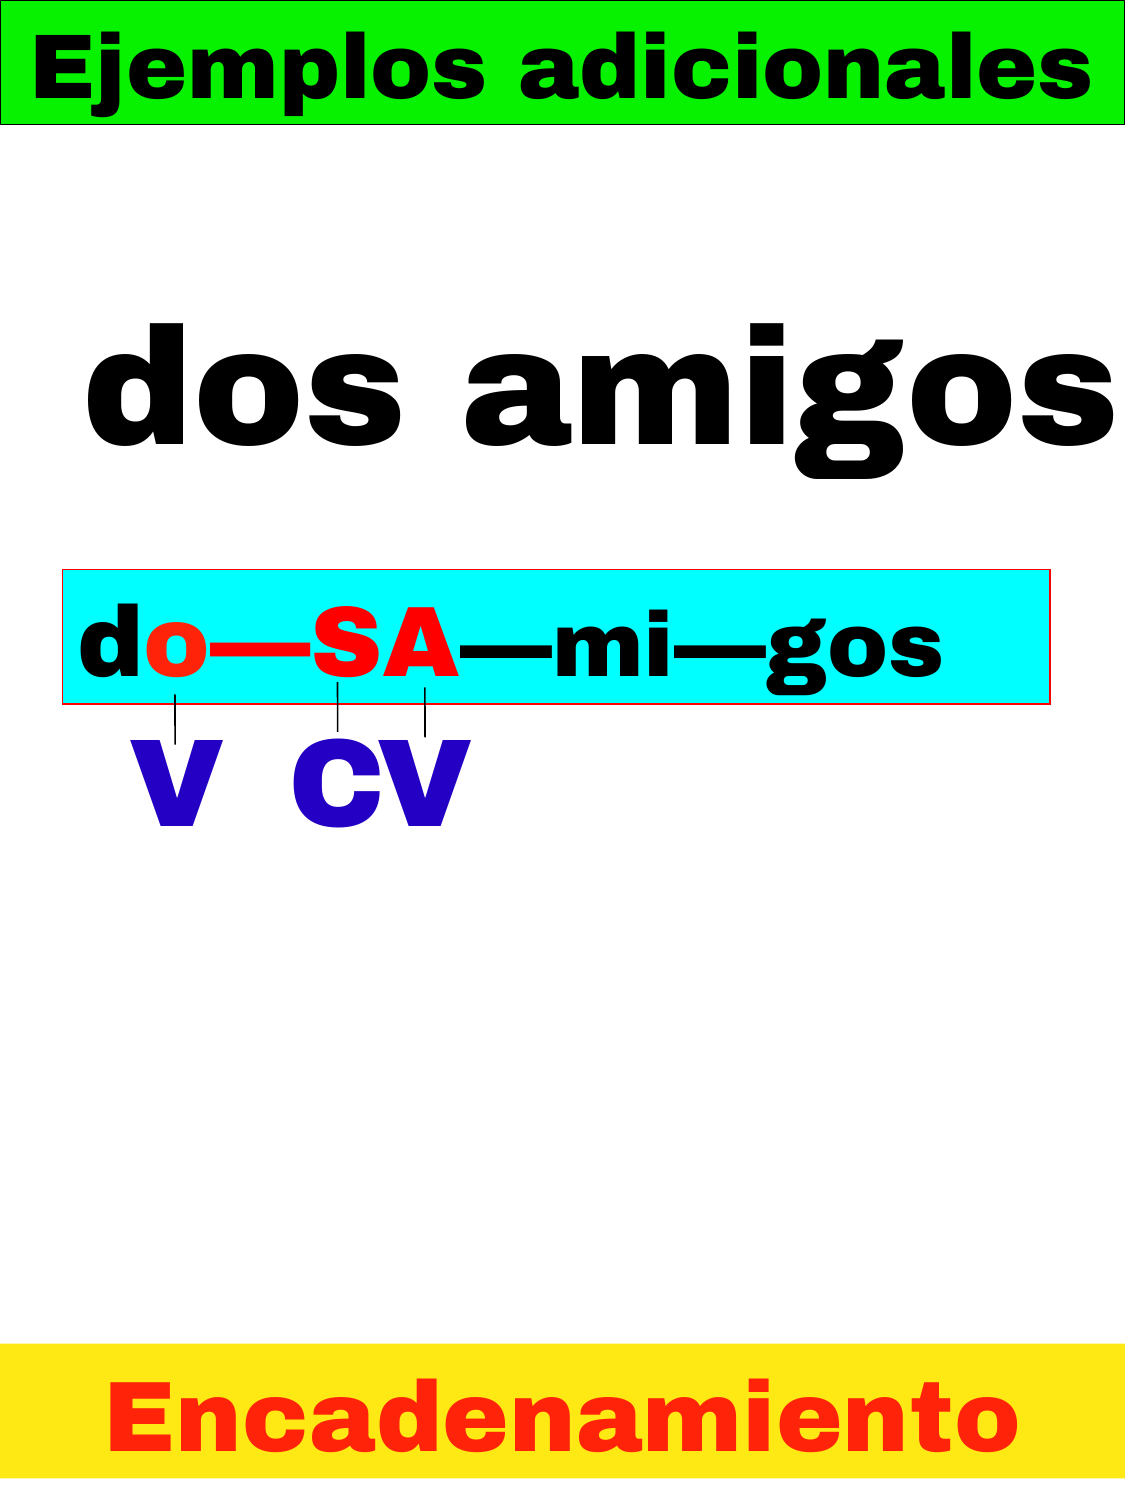

Ejemplos adicionales
dos amigos
do—SA—mi—gos

V
C
V
Encadenamiento